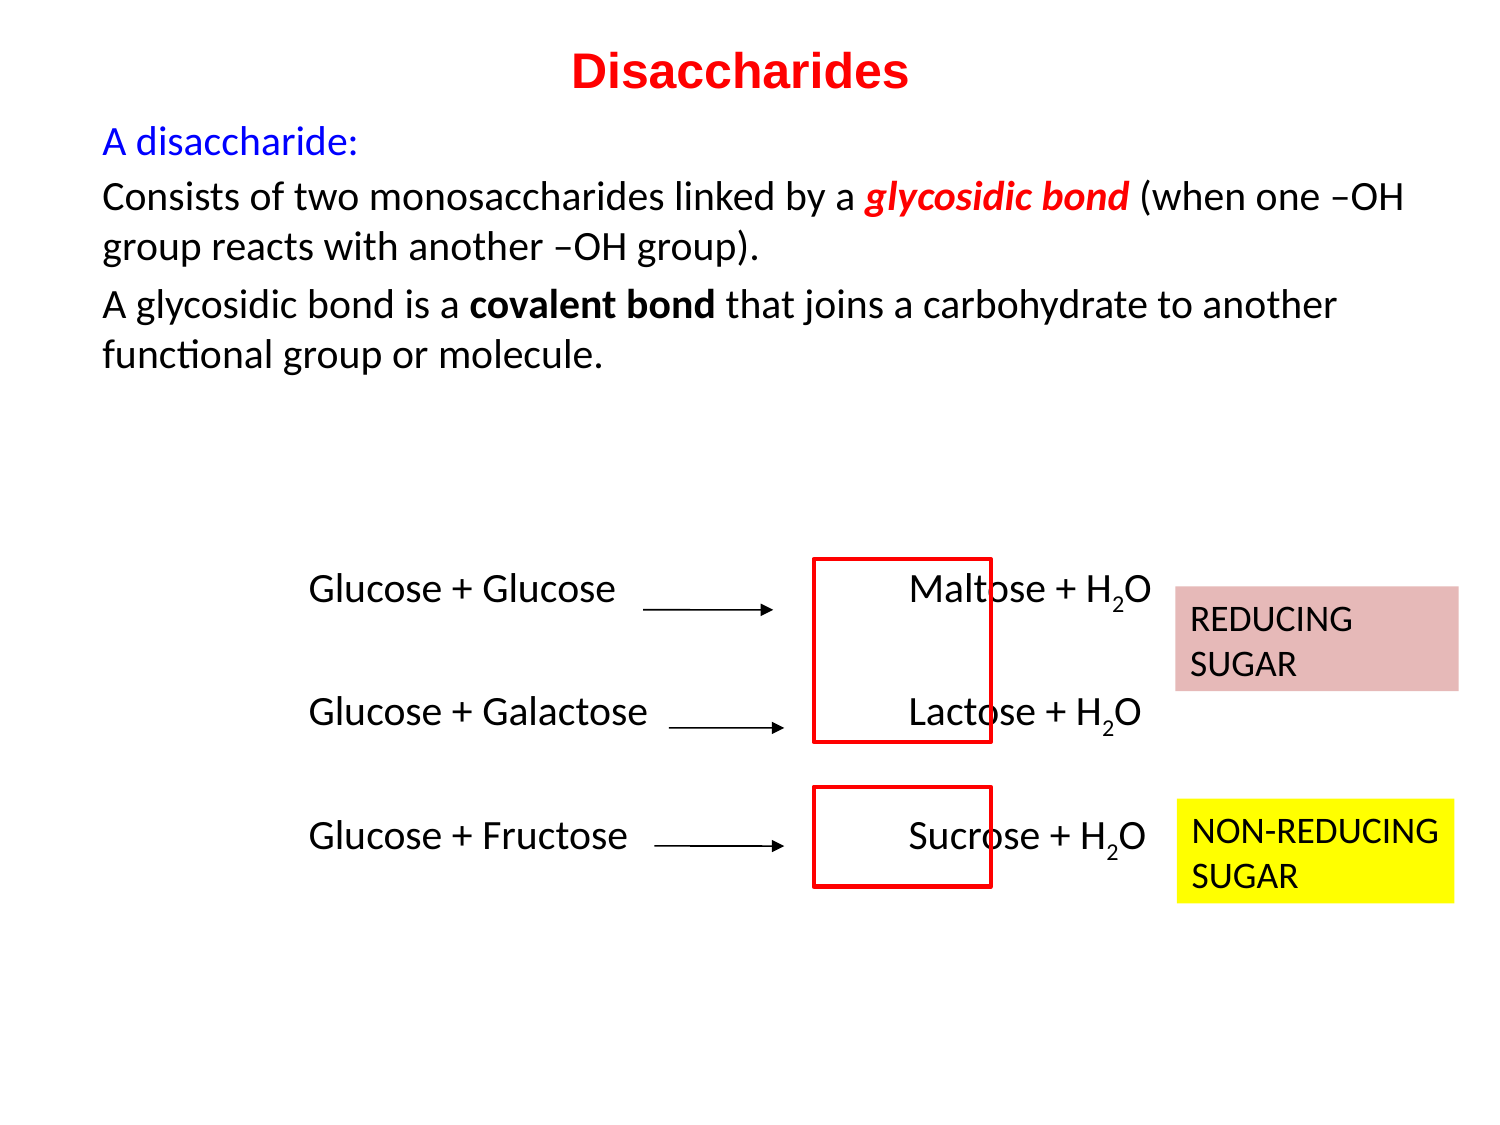

Disaccharides
A disaccharide:
Consists of two monosaccharides linked by a glycosidic bond (when one –OH group reacts with another –OH group).
A glycosidic bond is a covalent bond that joins a carbohydrate to another functional group or molecule.

	 	Glucose + Glucose 		Maltose + H2O

		Glucose + Galactose		Lactose + H2O

		Glucose + Fructose		Sucrose + H2O

REDUCING
SUGAR

NON-REDUCING
SUGAR